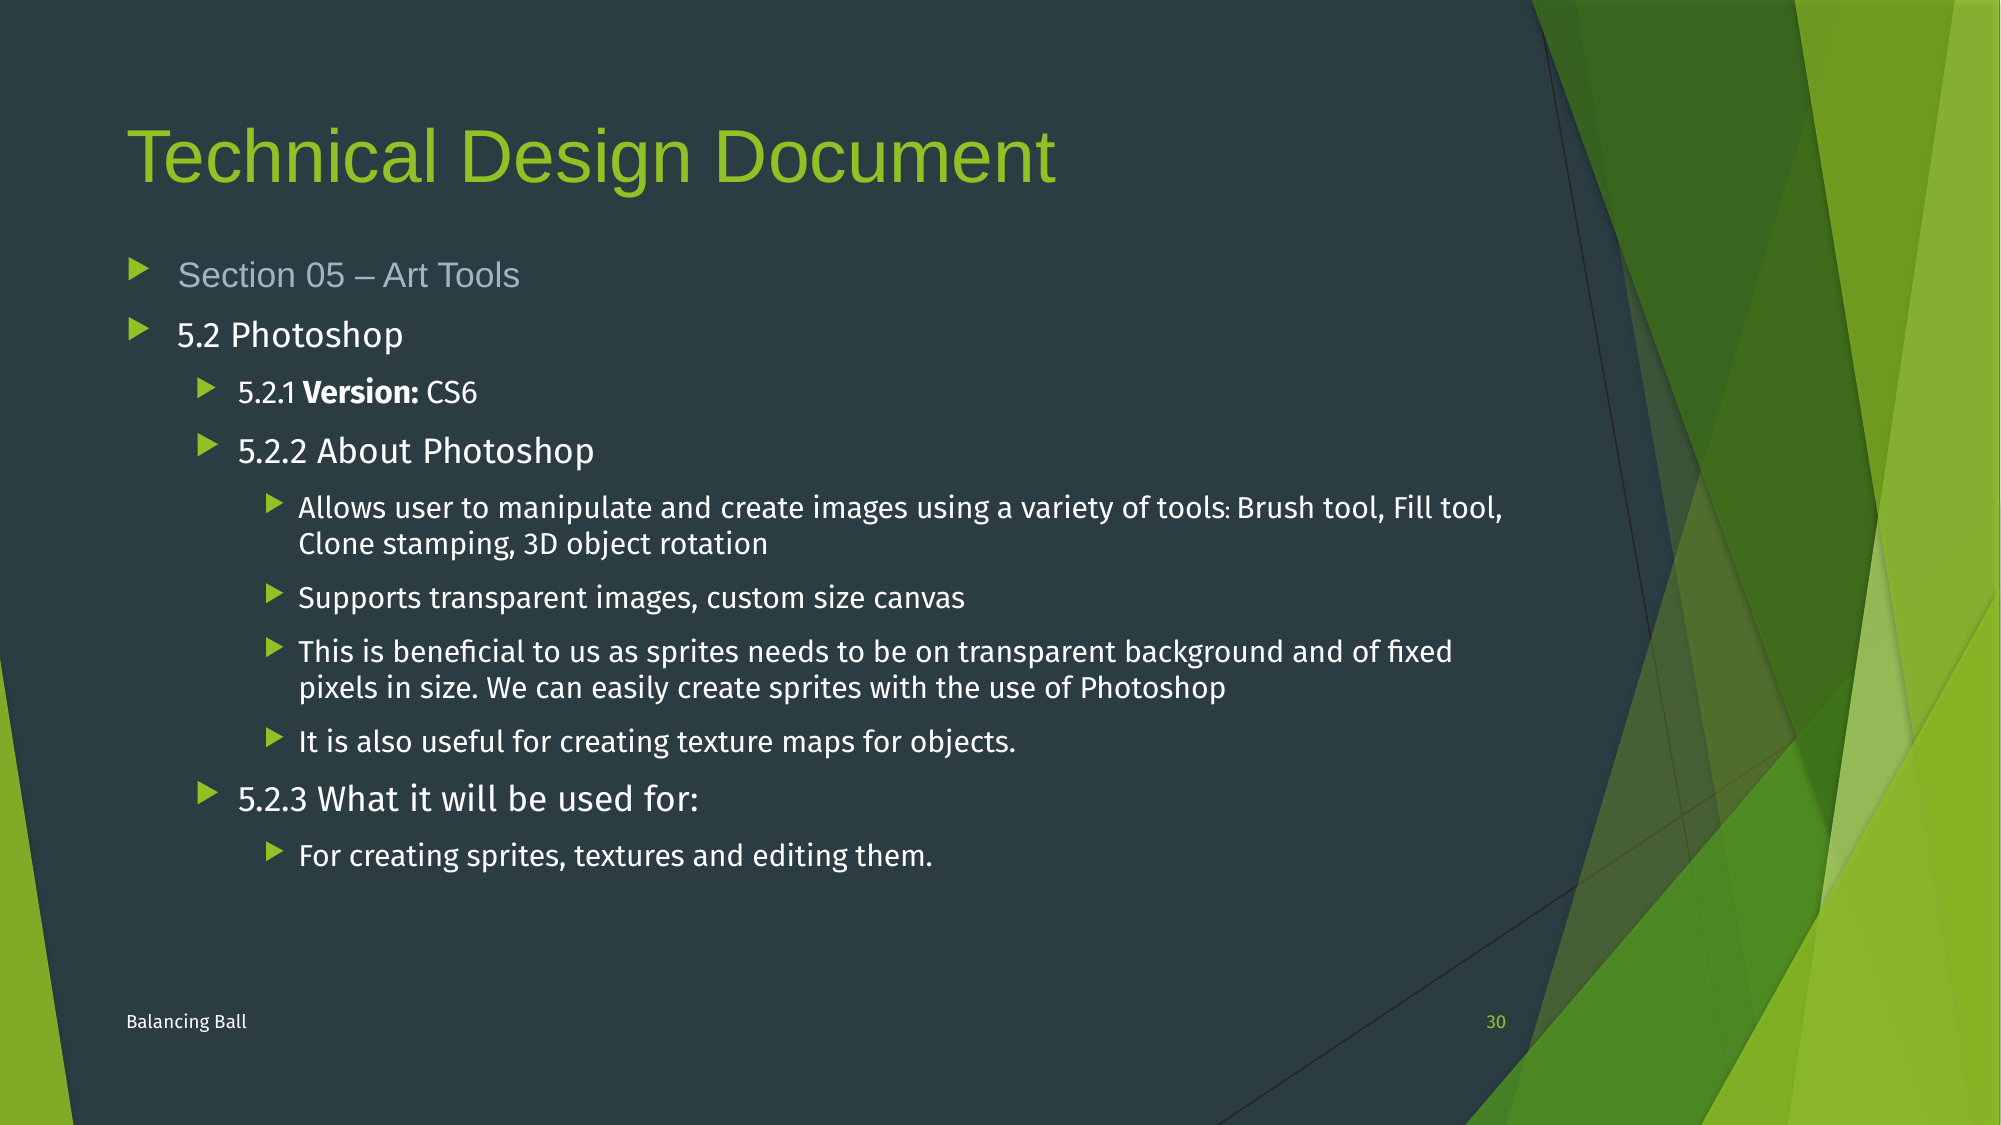

# Technical Design Document
Section 05 – Art Tools
5.2 Photoshop
5.2.1 Version: CS6
5.2.2 About Photoshop
Allows user to manipulate and create images using a variety of tools: Brush tool, Fill tool, Clone stamping, 3D object rotation
Supports transparent images, custom size canvas
This is beneficial to us as sprites needs to be on transparent background and of fixed pixels in size. We can easily create sprites with the use of Photoshop
It is also useful for creating texture maps for objects.
5.2.3 What it will be used for:
For creating sprites, textures and editing them.
Balancing Ball
30